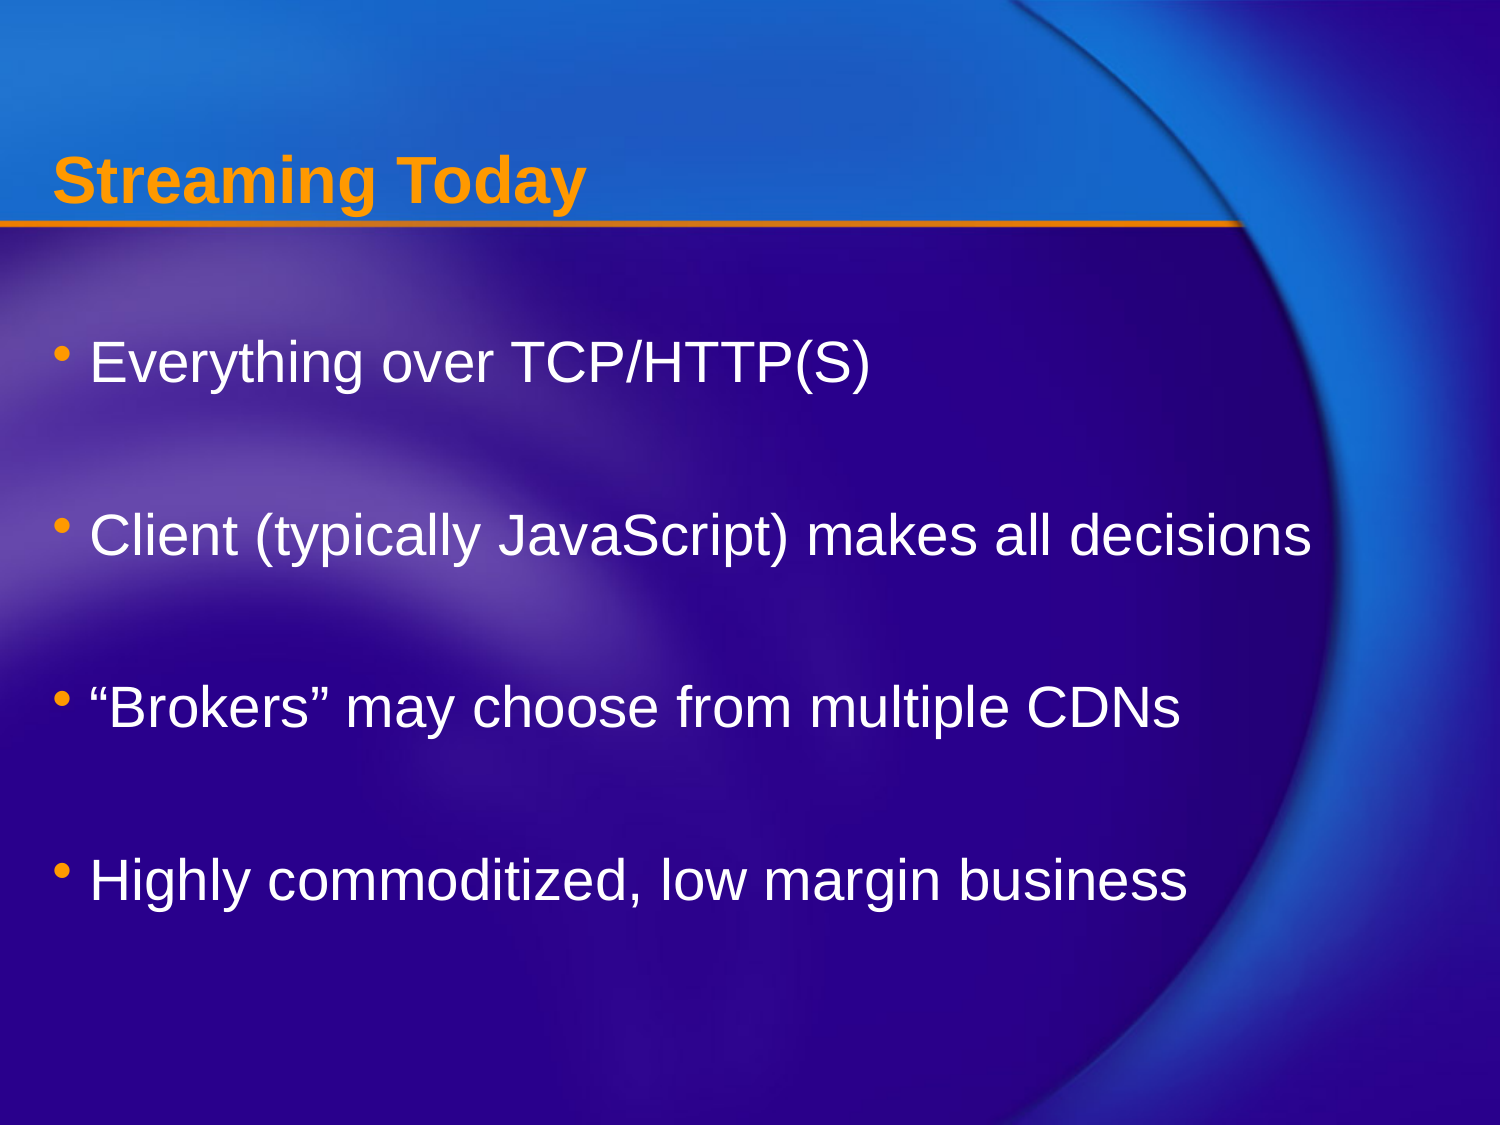

# Streaming Today
Everything over TCP/HTTP(S)

Client (typically JavaScript) makes all decisions

“Brokers” may choose from multiple CDNs

Highly commoditized, low margin business